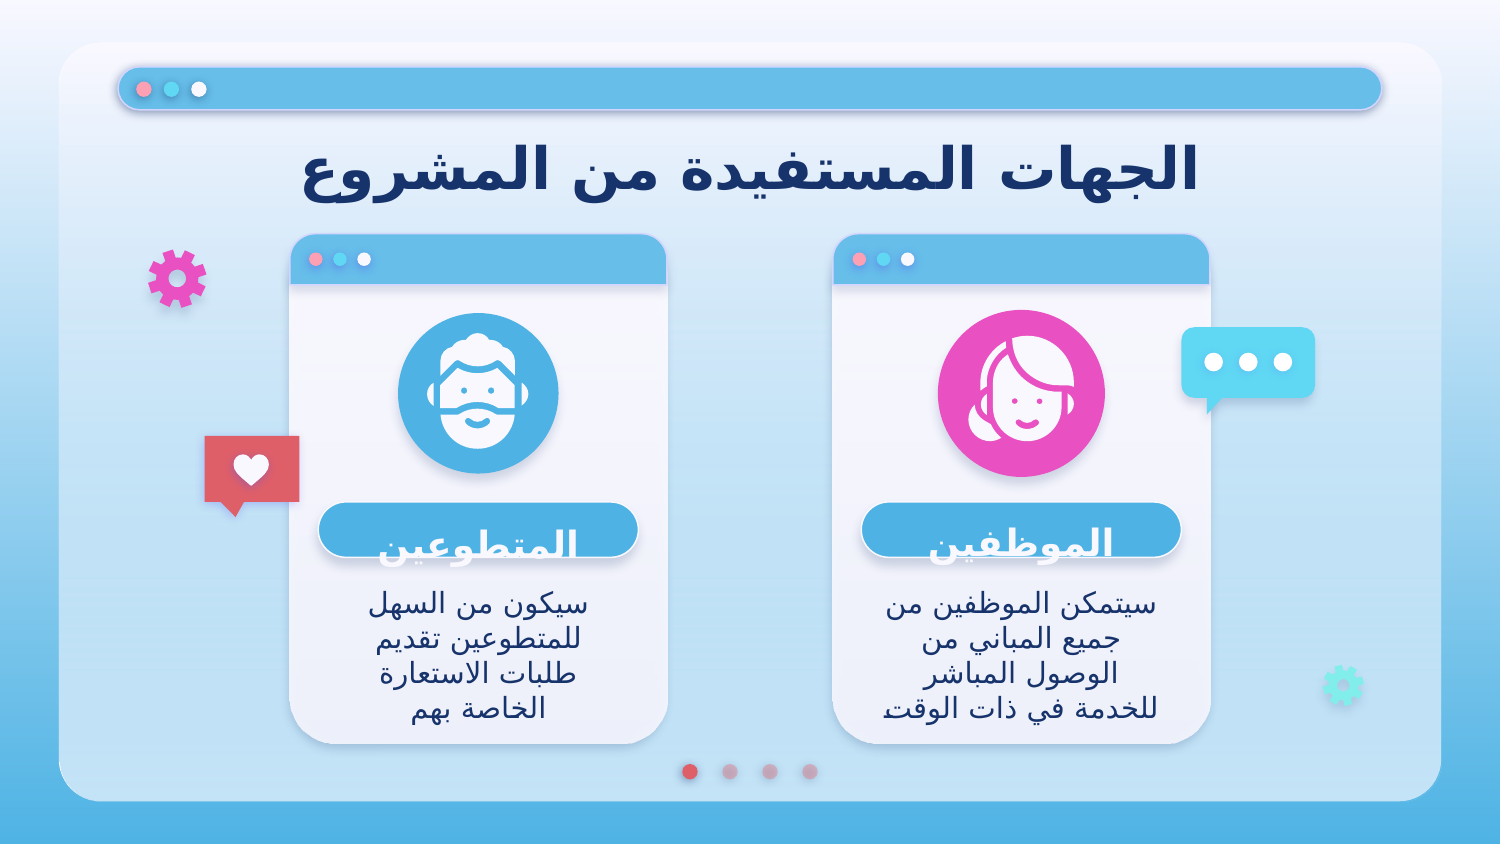

# الجهات المستفيدة من المشروع

المتطوعين
الموظفين
سيكون من السهل للمتطوعين تقديم طلبات الاستعارة الخاصة بهم
سيتمكن الموظفين من جميع المباني من الوصول المباشر للخدمة في ذات الوقت